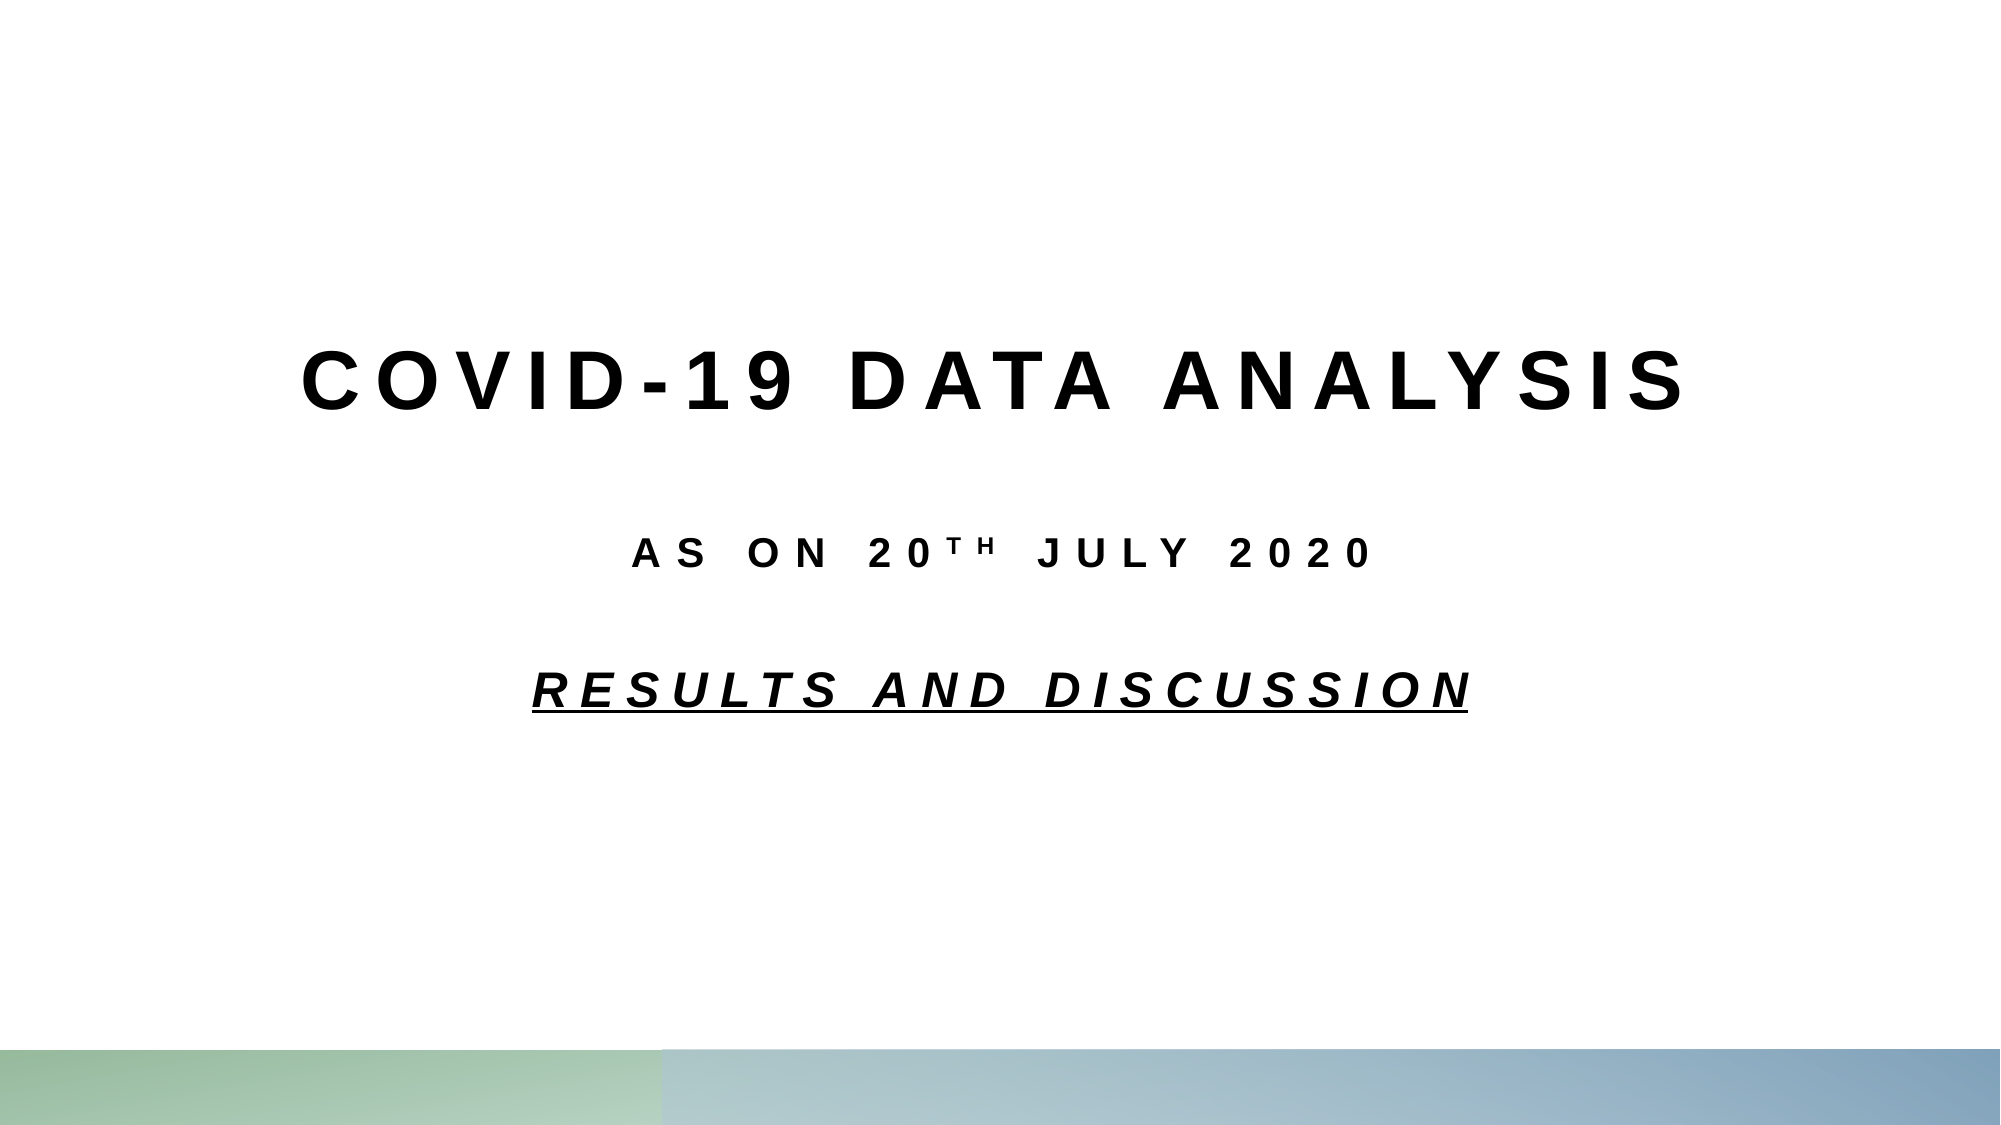

# Covid-19 data analysis as on 20th July 2020
Results and discussion